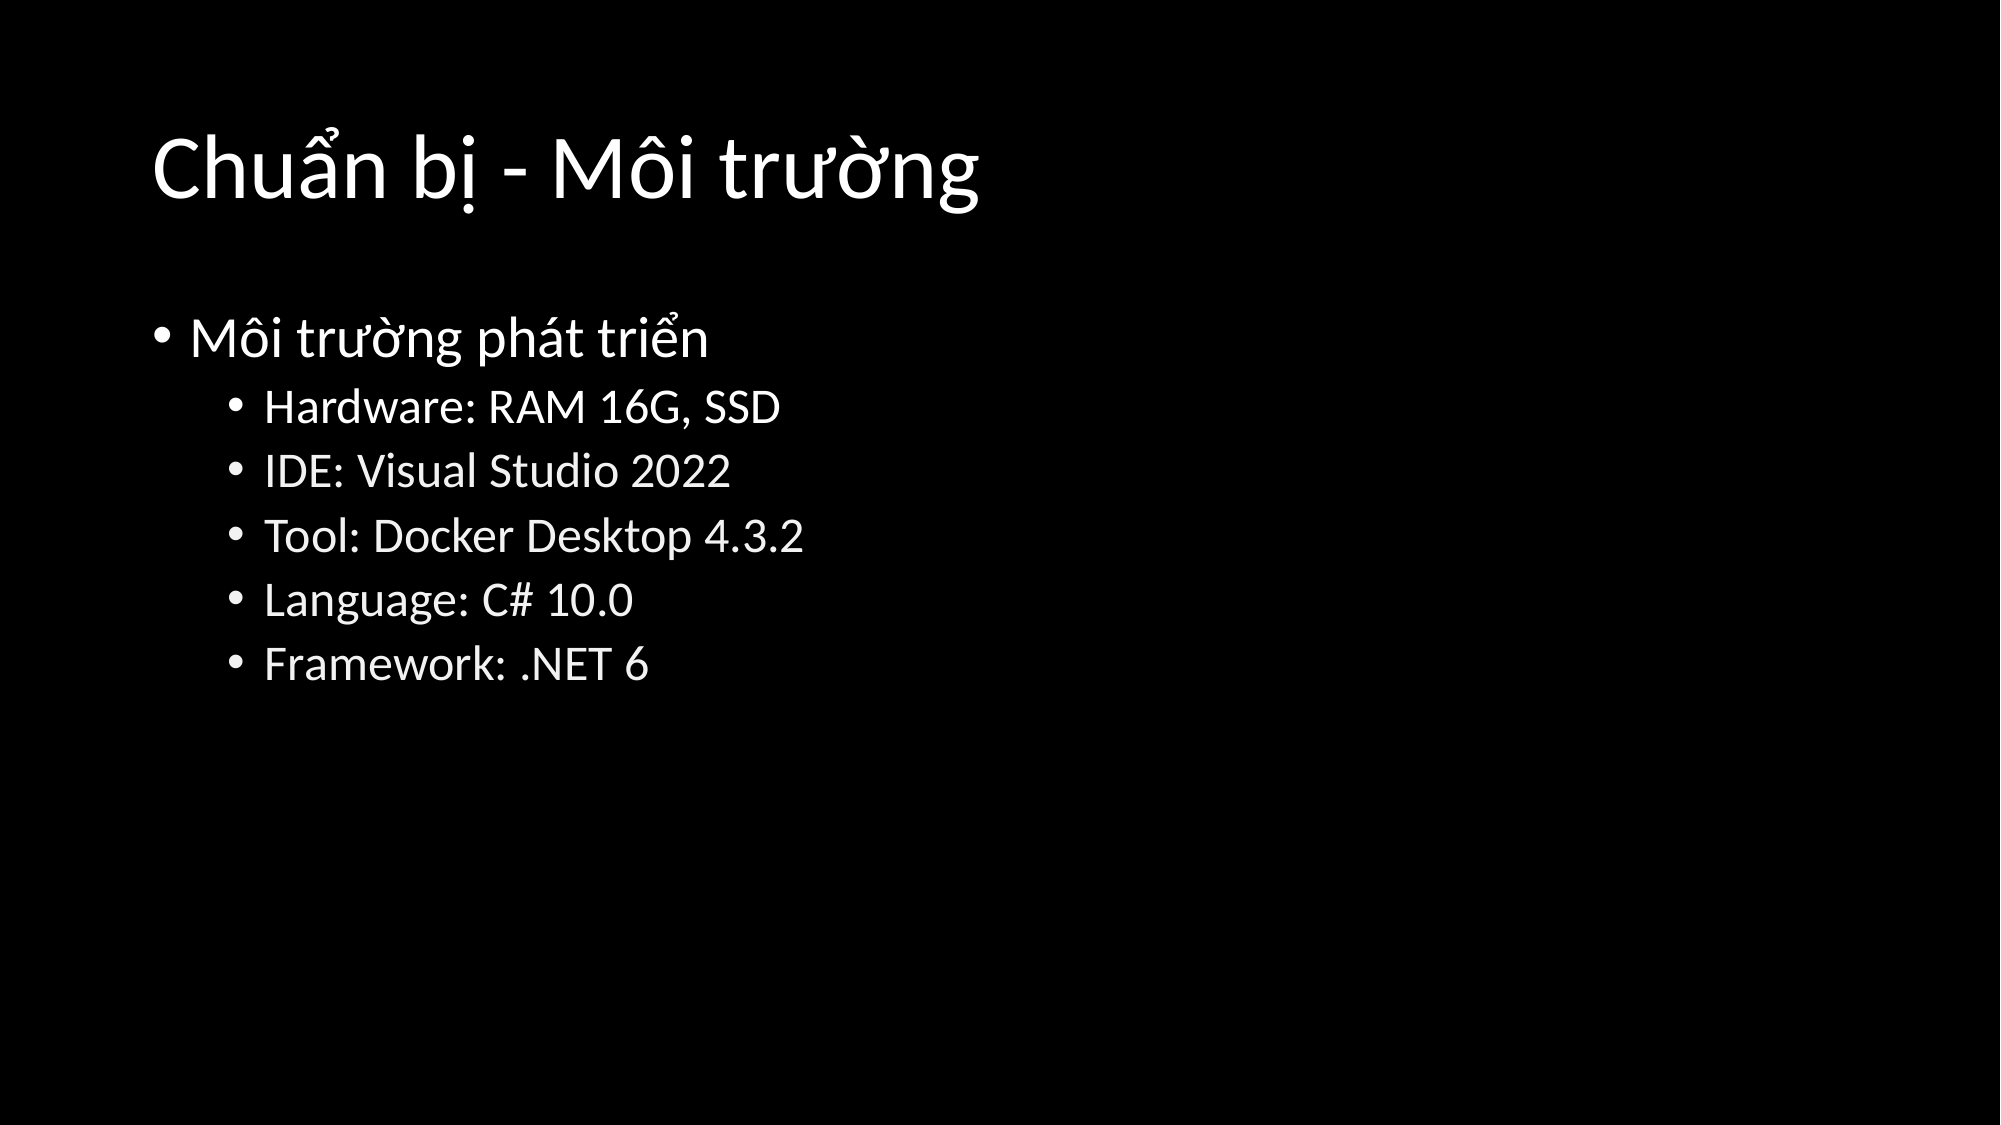

# Chuẩn bị - Môi trường
Môi trường phát triển
Hardware: RAM 16G, SSD
IDE: Visual Studio 2022
Tool: Docker Desktop 4.3.2
Language: C# 10.0
Framework: .NET 6